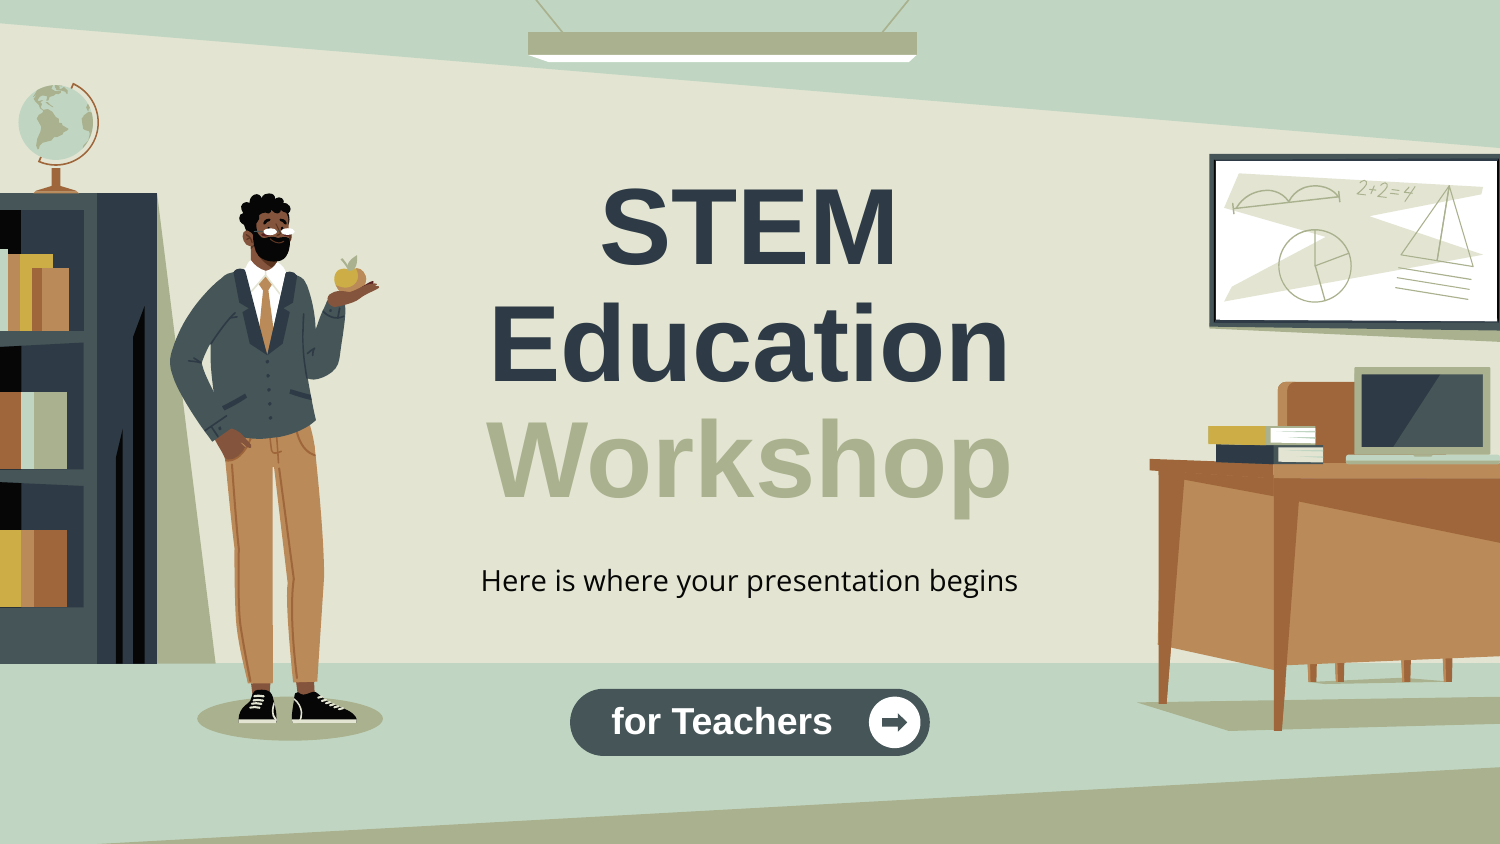

# STEM Education Workshop

Here is where your presentation begins

for Teachers